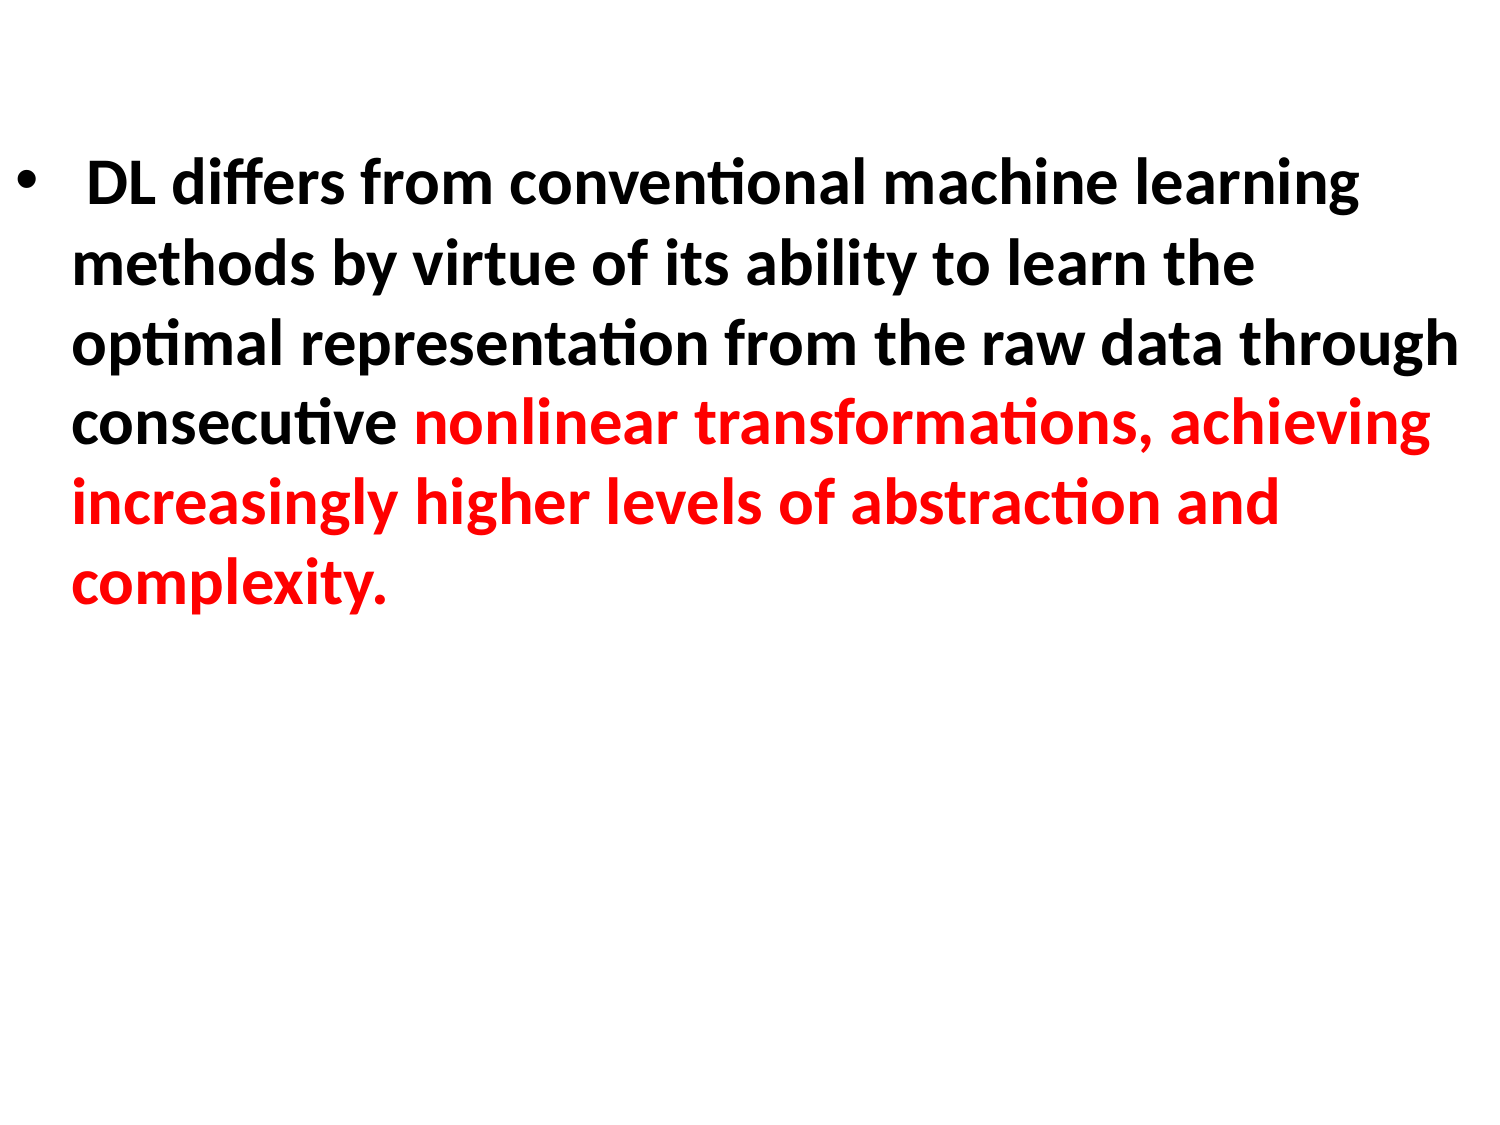

DL differs from conventional machine learning methods by virtue of its ability to learn the optimal representation from the raw data through consecutive nonlinear transformations, achieving increasingly higher levels of abstraction and complexity.